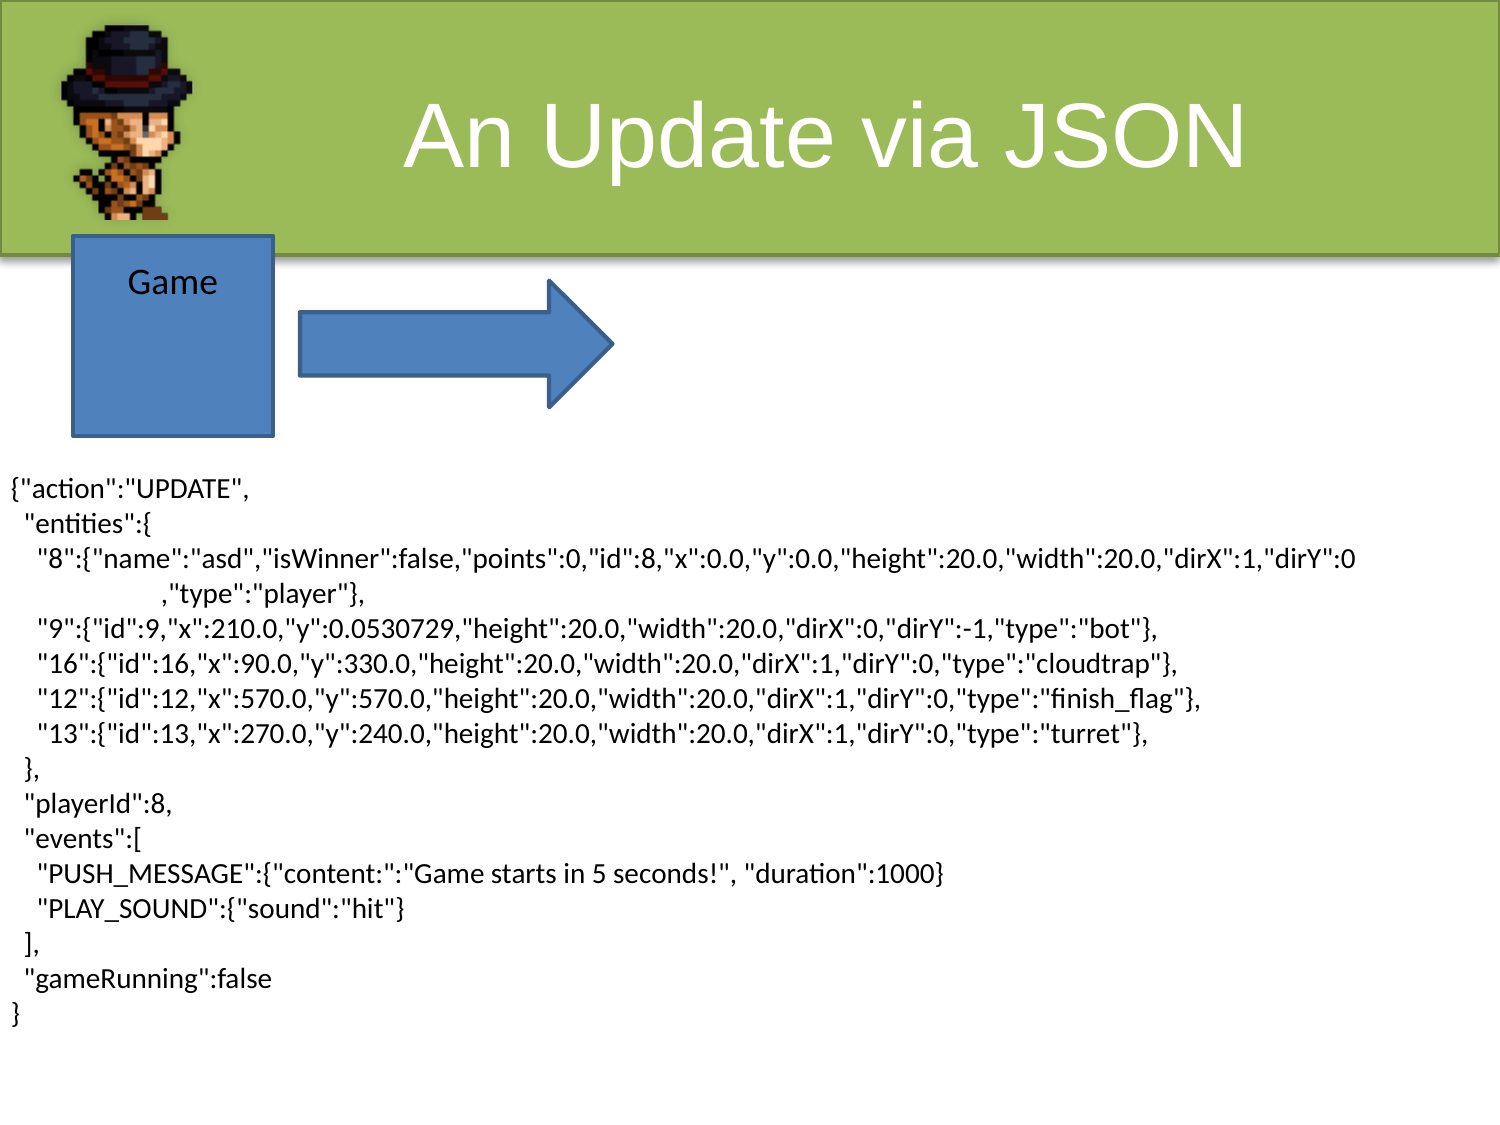

# An Update via JSON

Game

{"action":"UPDATE",
  "entities":{
    "8":{"name":"asd","isWinner":false,"points":0,"id":8,"x":0.0,"y":0.0,"height":20.0,"width":20.0,"dirX":1,"dirY":0
	,"type":"player"},
    "9":{"id":9,"x":210.0,"y":0.0530729,"height":20.0,"width":20.0,"dirX":0,"dirY":-1,"type":"bot"},
    "16":{"id":16,"x":90.0,"y":330.0,"height":20.0,"width":20.0,"dirX":1,"dirY":0,"type":"cloudtrap"},
    "12":{"id":12,"x":570.0,"y":570.0,"height":20.0,"width":20.0,"dirX":1,"dirY":0,"type":"finish_flag"},
    "13":{"id":13,"x":270.0,"y":240.0,"height":20.0,"width":20.0,"dirX":1,"dirY":0,"type":"turret"},
  },
  "playerId":8,
  "events":[
    "PUSH_MESSAGE":{"content:":"Game starts in 5 seconds!", "duration":1000}
    "PLAY_SOUND":{"sound":"hit"}
  ],
  "gameRunning":false
}